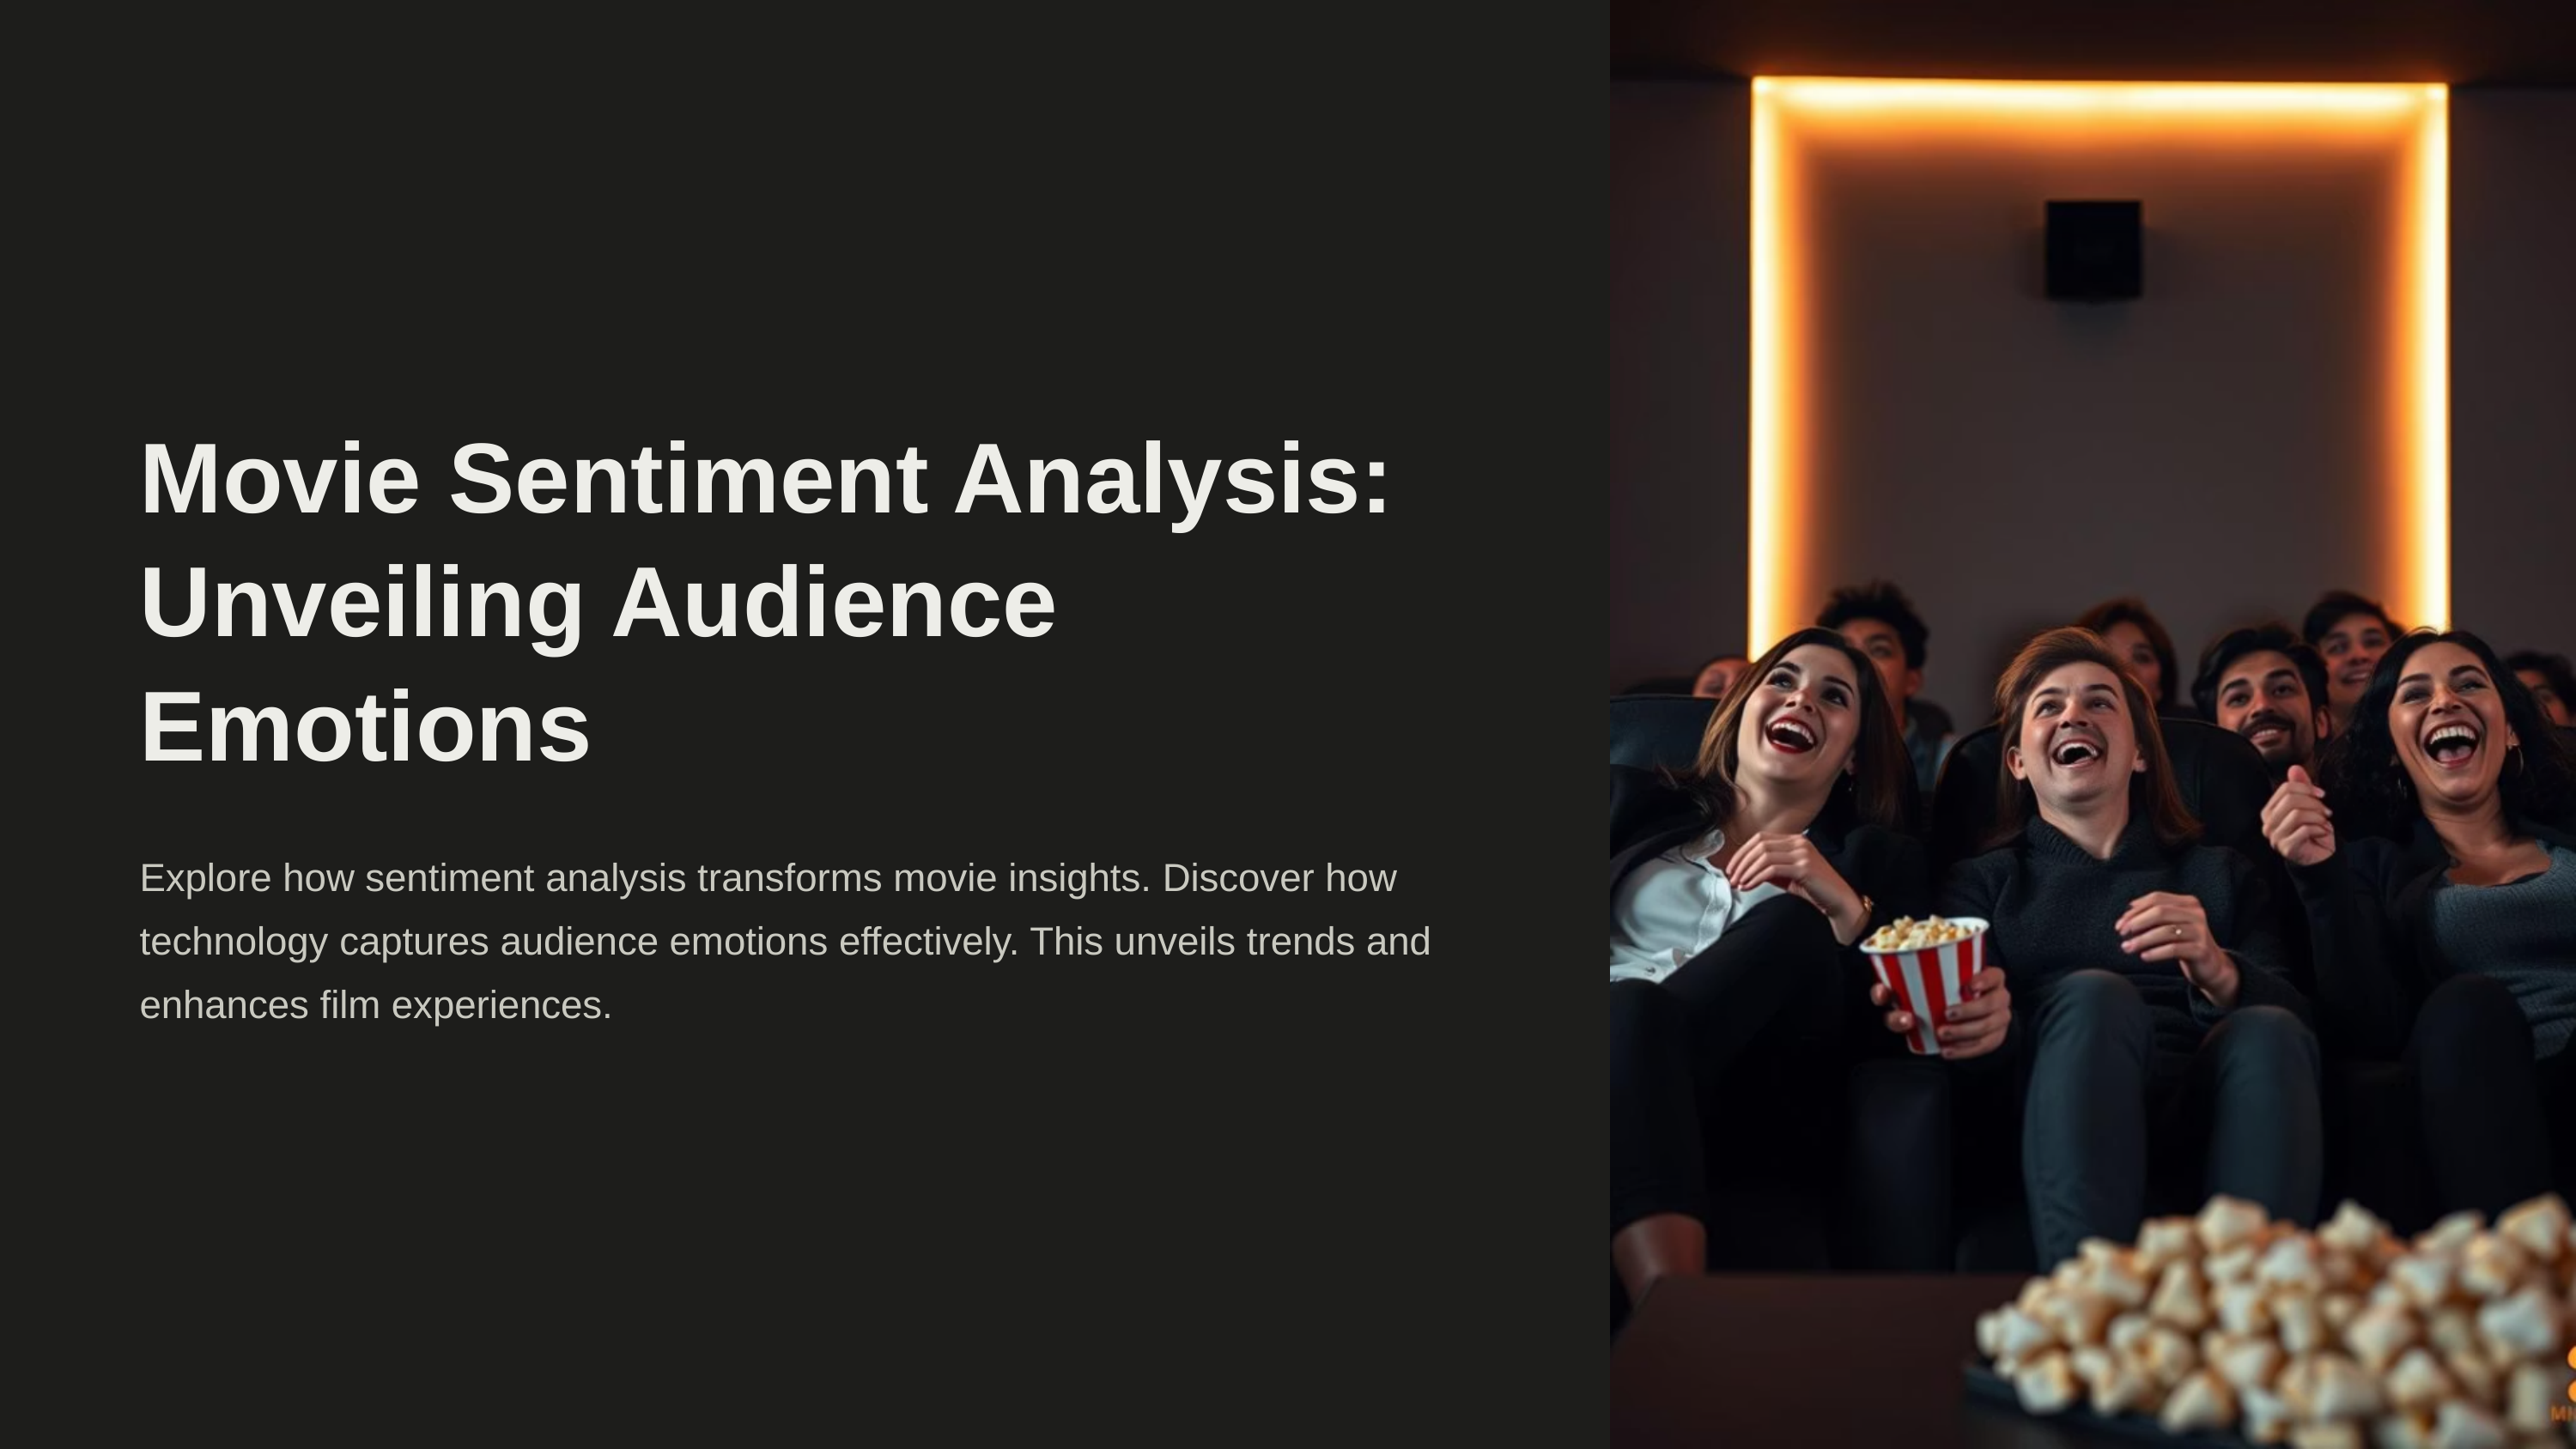

Movie Sentiment Analysis: Unveiling Audience Emotions

Explore how sentiment analysis transforms movie insights. Discover how technology captures audience emotions effectively. This unveils trends and enhances film experiences.